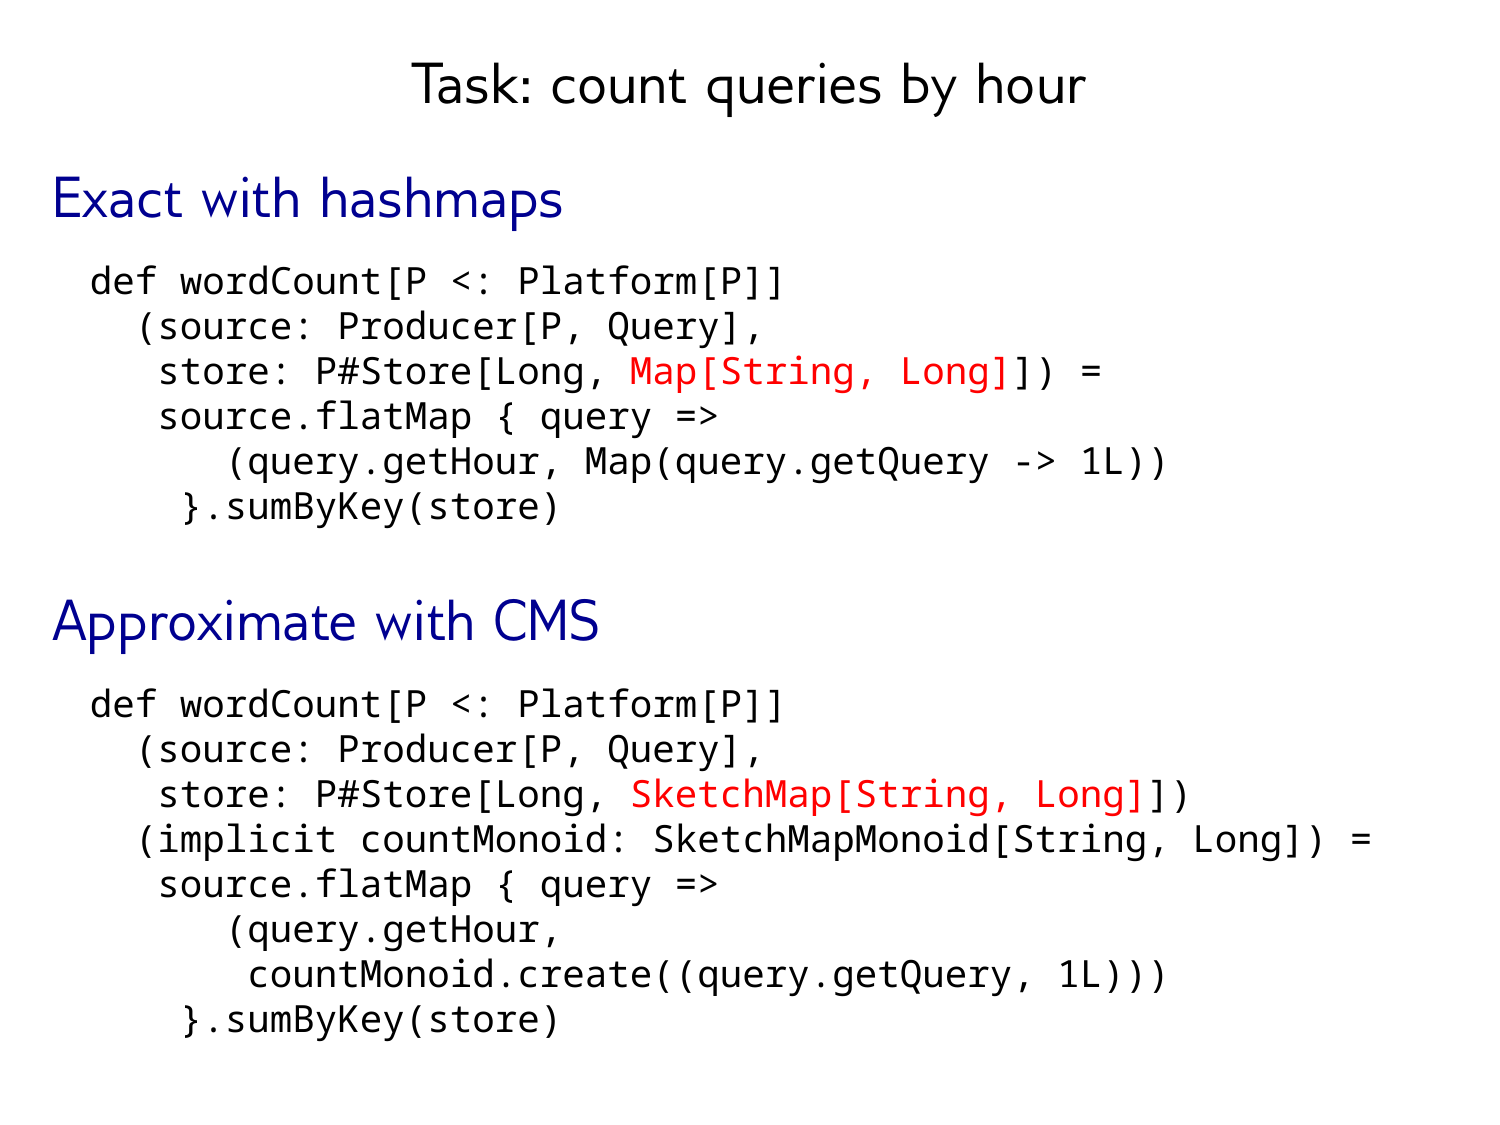

Task: count queries by hour
Exact with hashmaps
def wordCount[P <: Platform[P]]
  (source: Producer[P, Query],
   store: P#Store[Long, Map[String, Long]]) =
   source.flatMap { query =>
      (query.getHour, Map(query.getQuery -> 1L))
    }.sumByKey(store)
Approximate with CMS
def wordCount[P <: Platform[P]]
  (source: Producer[P, Query],
   store: P#Store[Long, SketchMap[String, Long]])
  (implicit countMonoid: SketchMapMonoid[String, Long]) =
   source.flatMap { query =>
      (query.getHour,
       countMonoid.create((query.getQuery, 1L)))
    }.sumByKey(store)